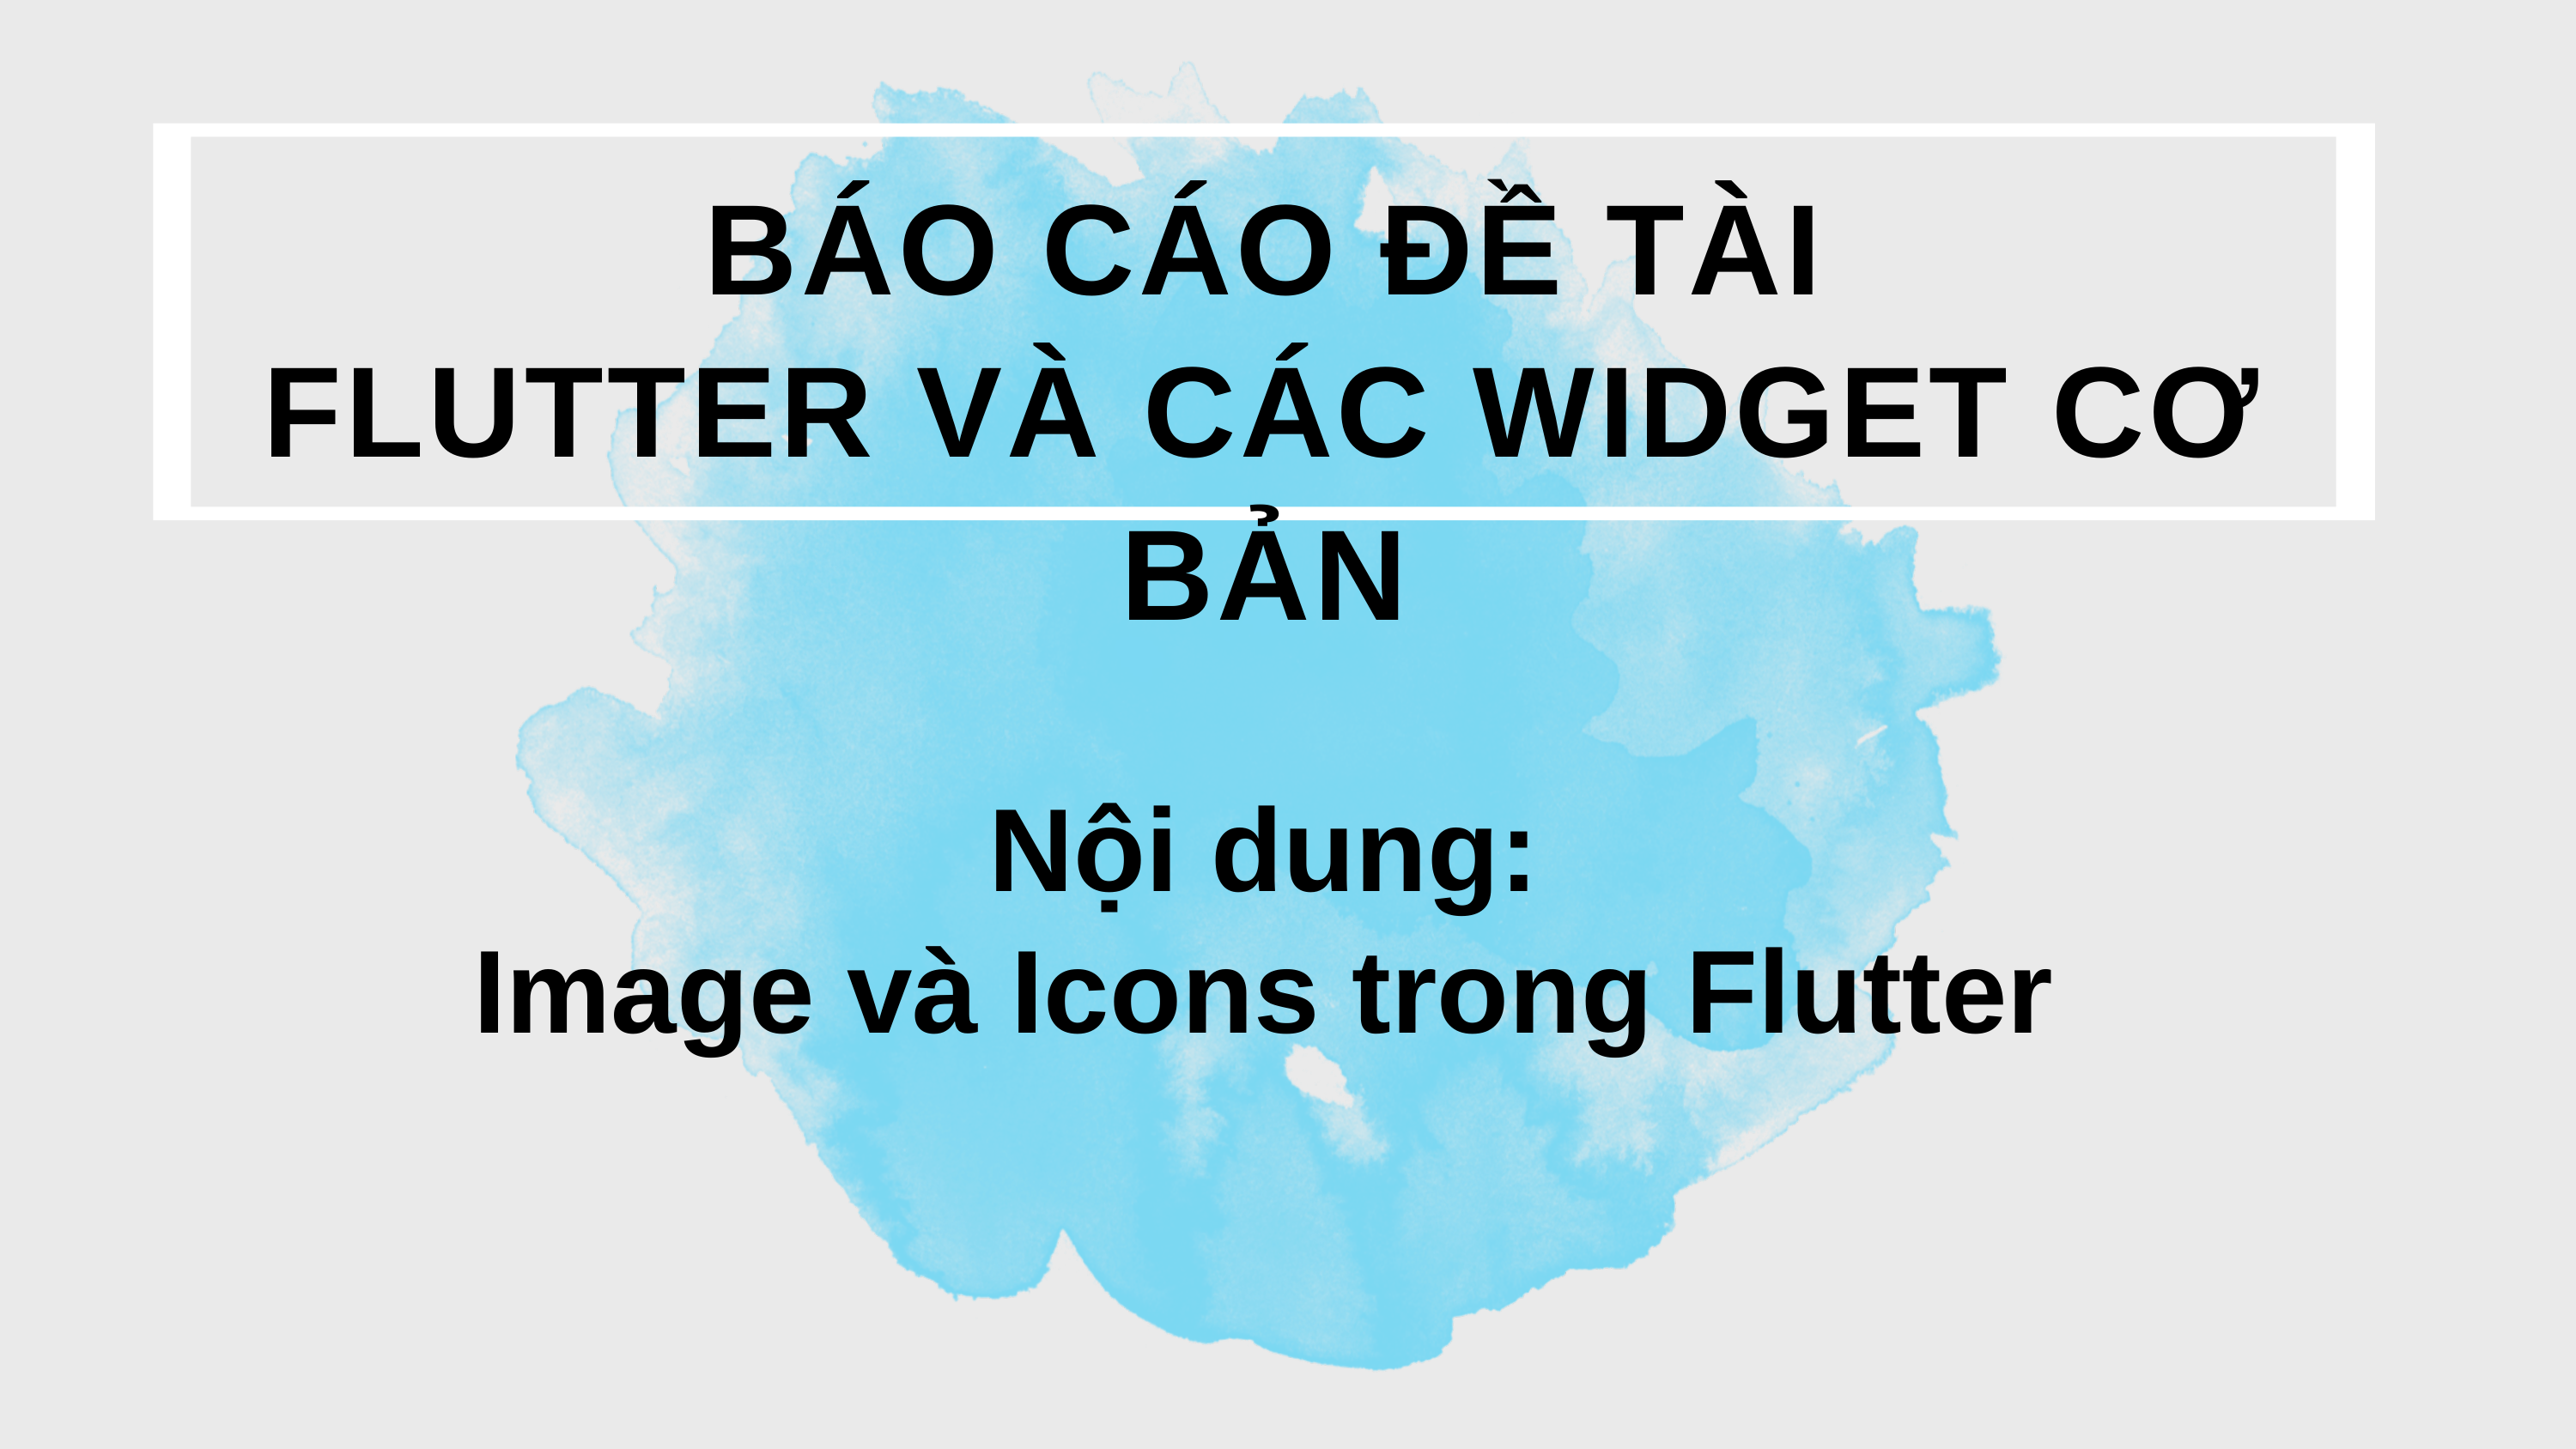

BÁO CÁO ĐỀ TÀI
FLUTTER VÀ CÁC WIDGET CƠ BẢN
Nội dung:
Image và Icons trong Flutter